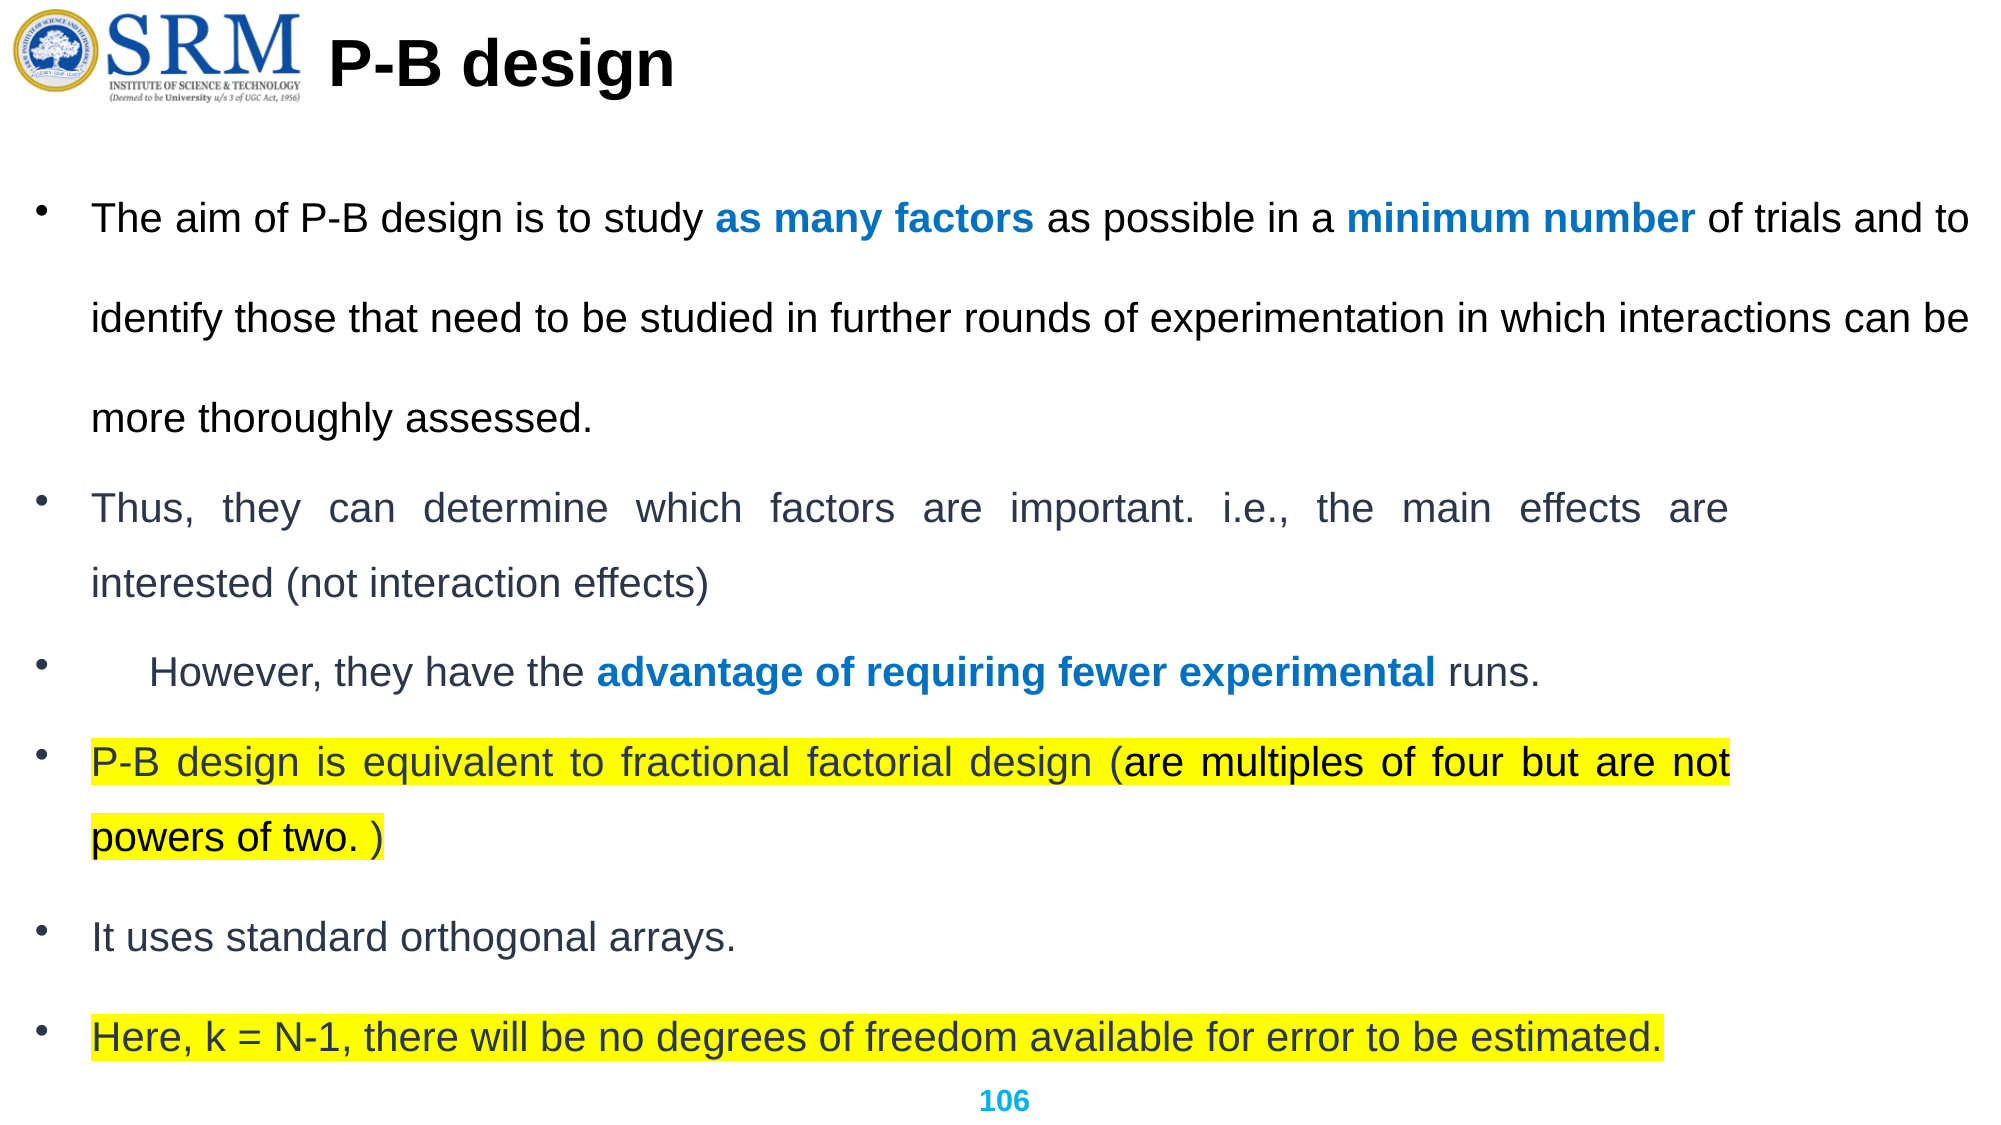

# P-B design
The aim of P-B design is to study as many factors as possible in a minimum number of trials and to identify those that need to be studied in further rounds of experimentation in which interactions can be more thoroughly assessed.
Thus, they can determine which factors are important. i.e., the main effects are interested (not interaction effects)
	However, they have the advantage of requiring fewer experimental runs.
P-B design is equivalent to fractional factorial design (are multiples of four but are not powers of two. )

It uses standard orthogonal arrays.

Here, k = N-1, there will be no degrees of freedom available for error to be estimated.

106